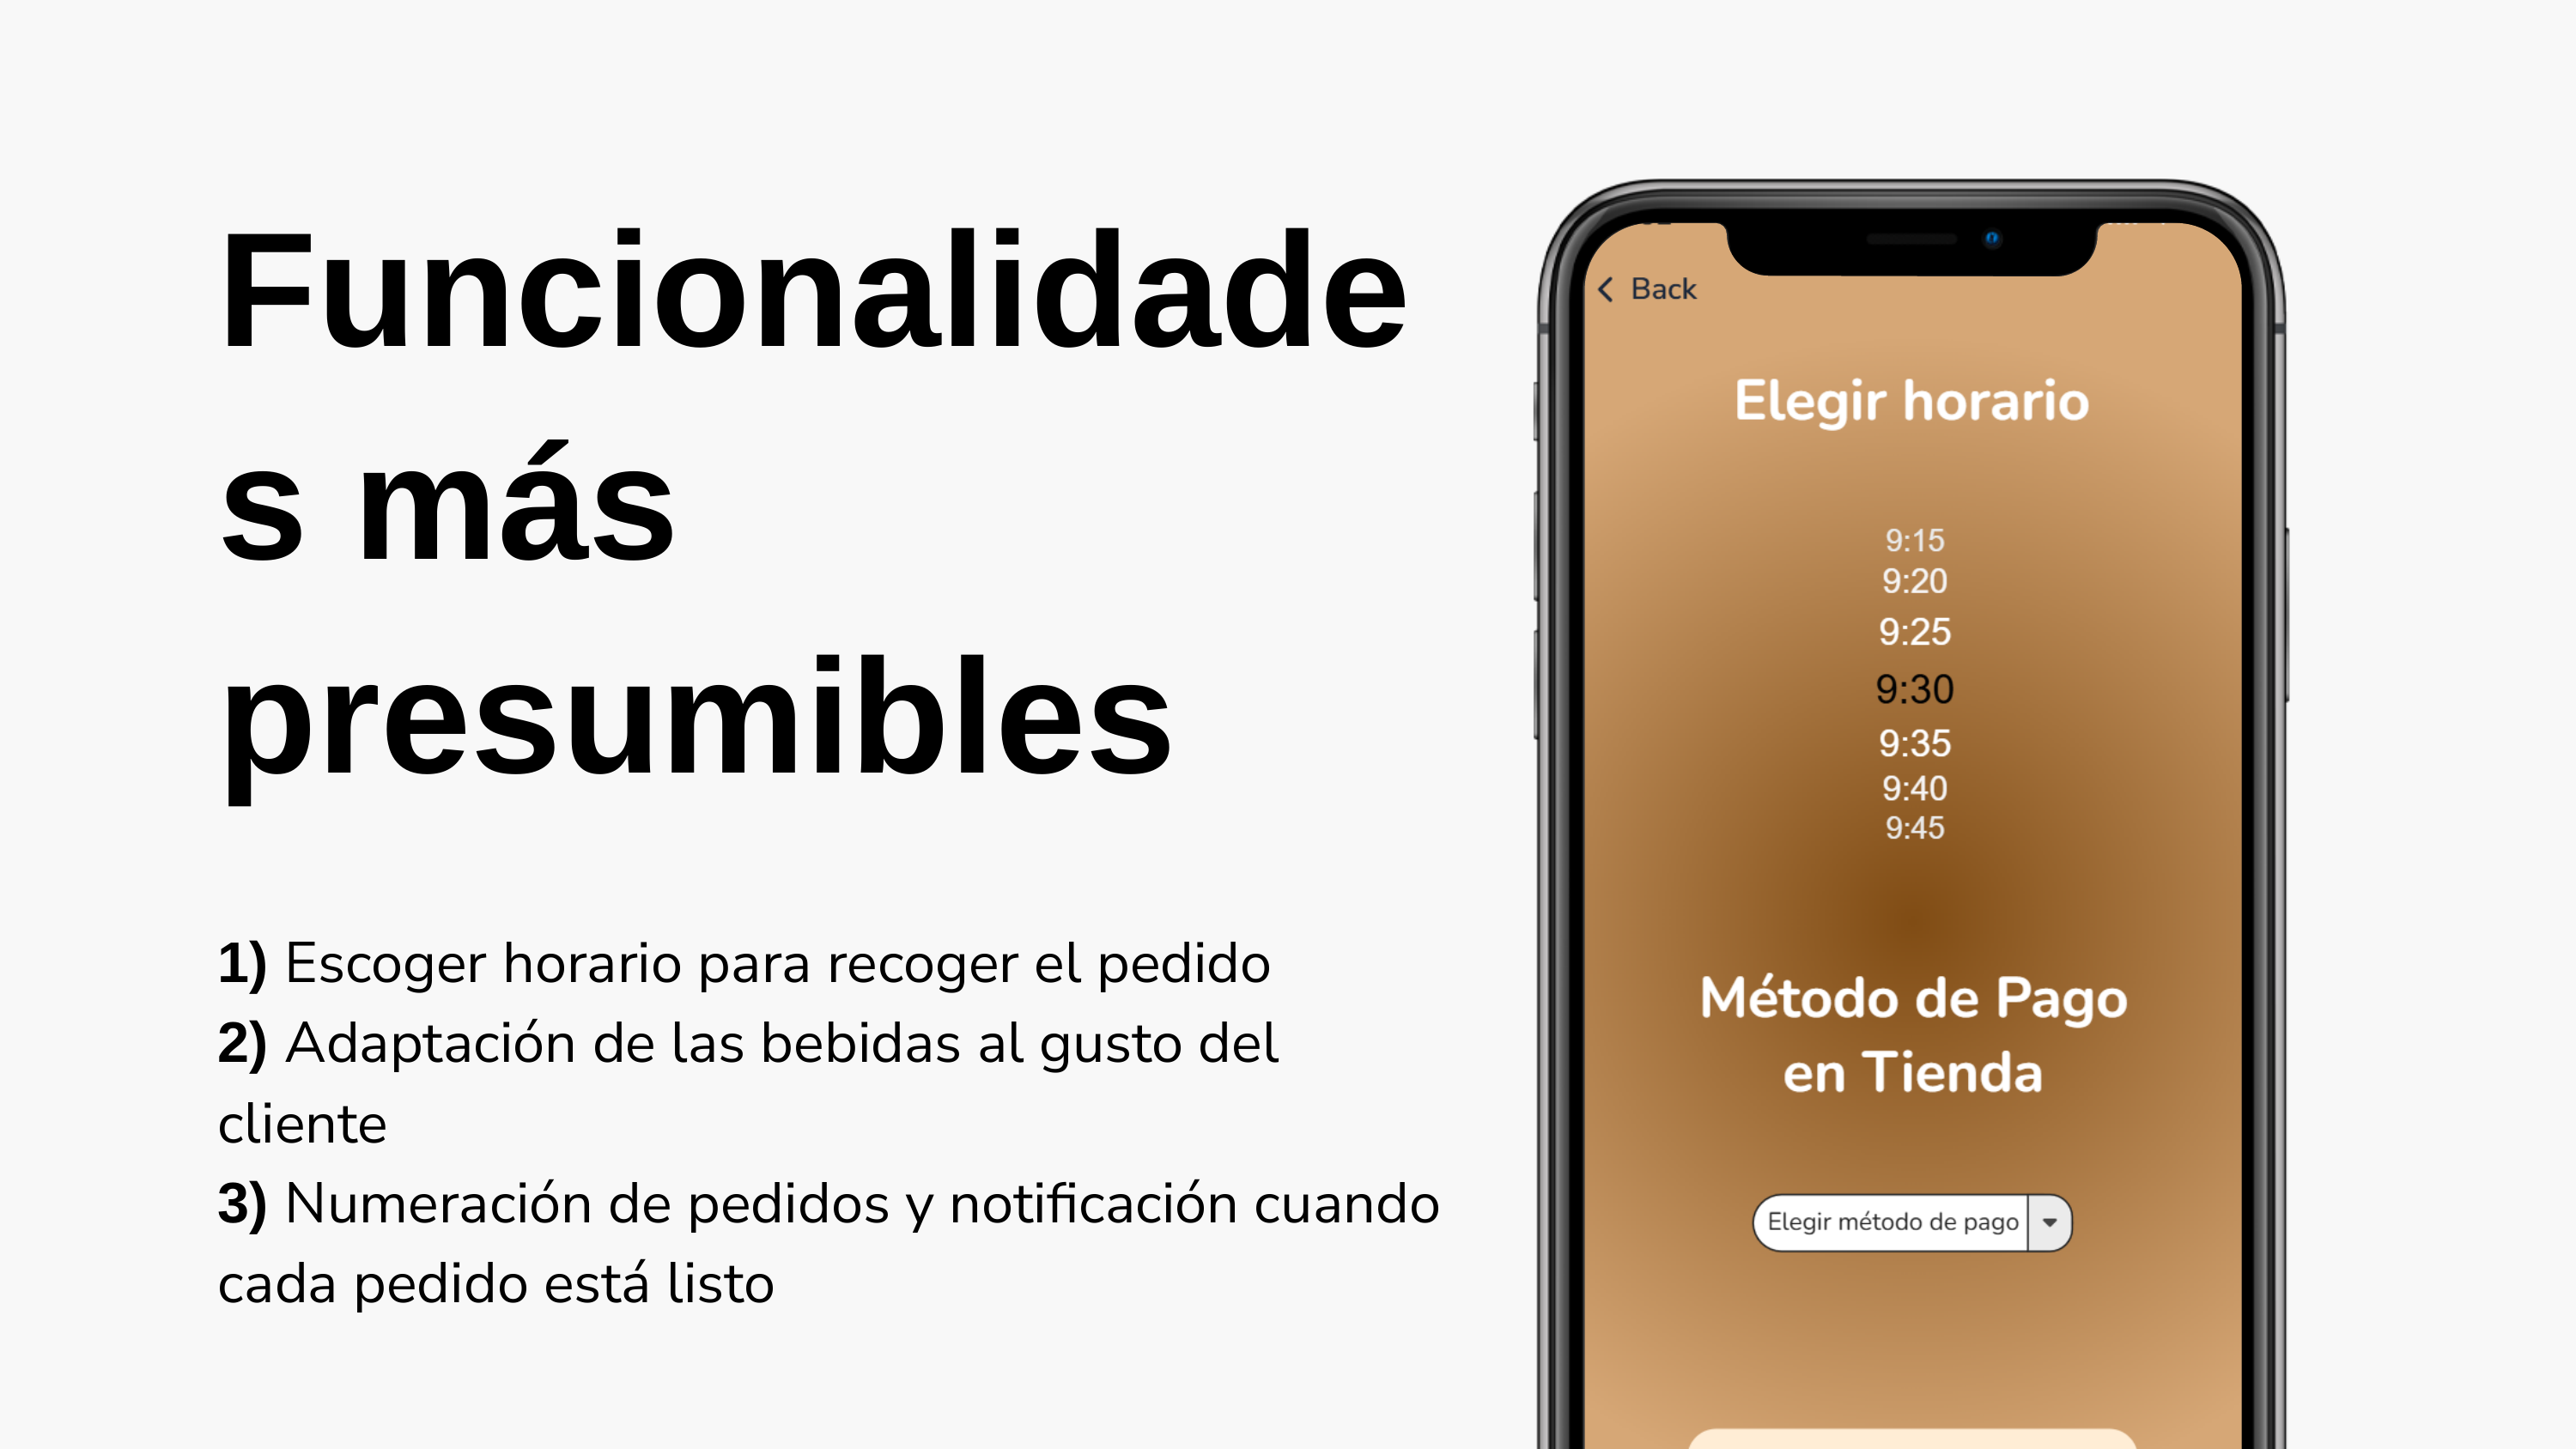

Funcionalidades más presumibles

1) Escoger horario para recoger el pedido
2) Adaptación de las bebidas al gusto del cliente
3) Numeración de pedidos y notificación cuando cada pedido está listo